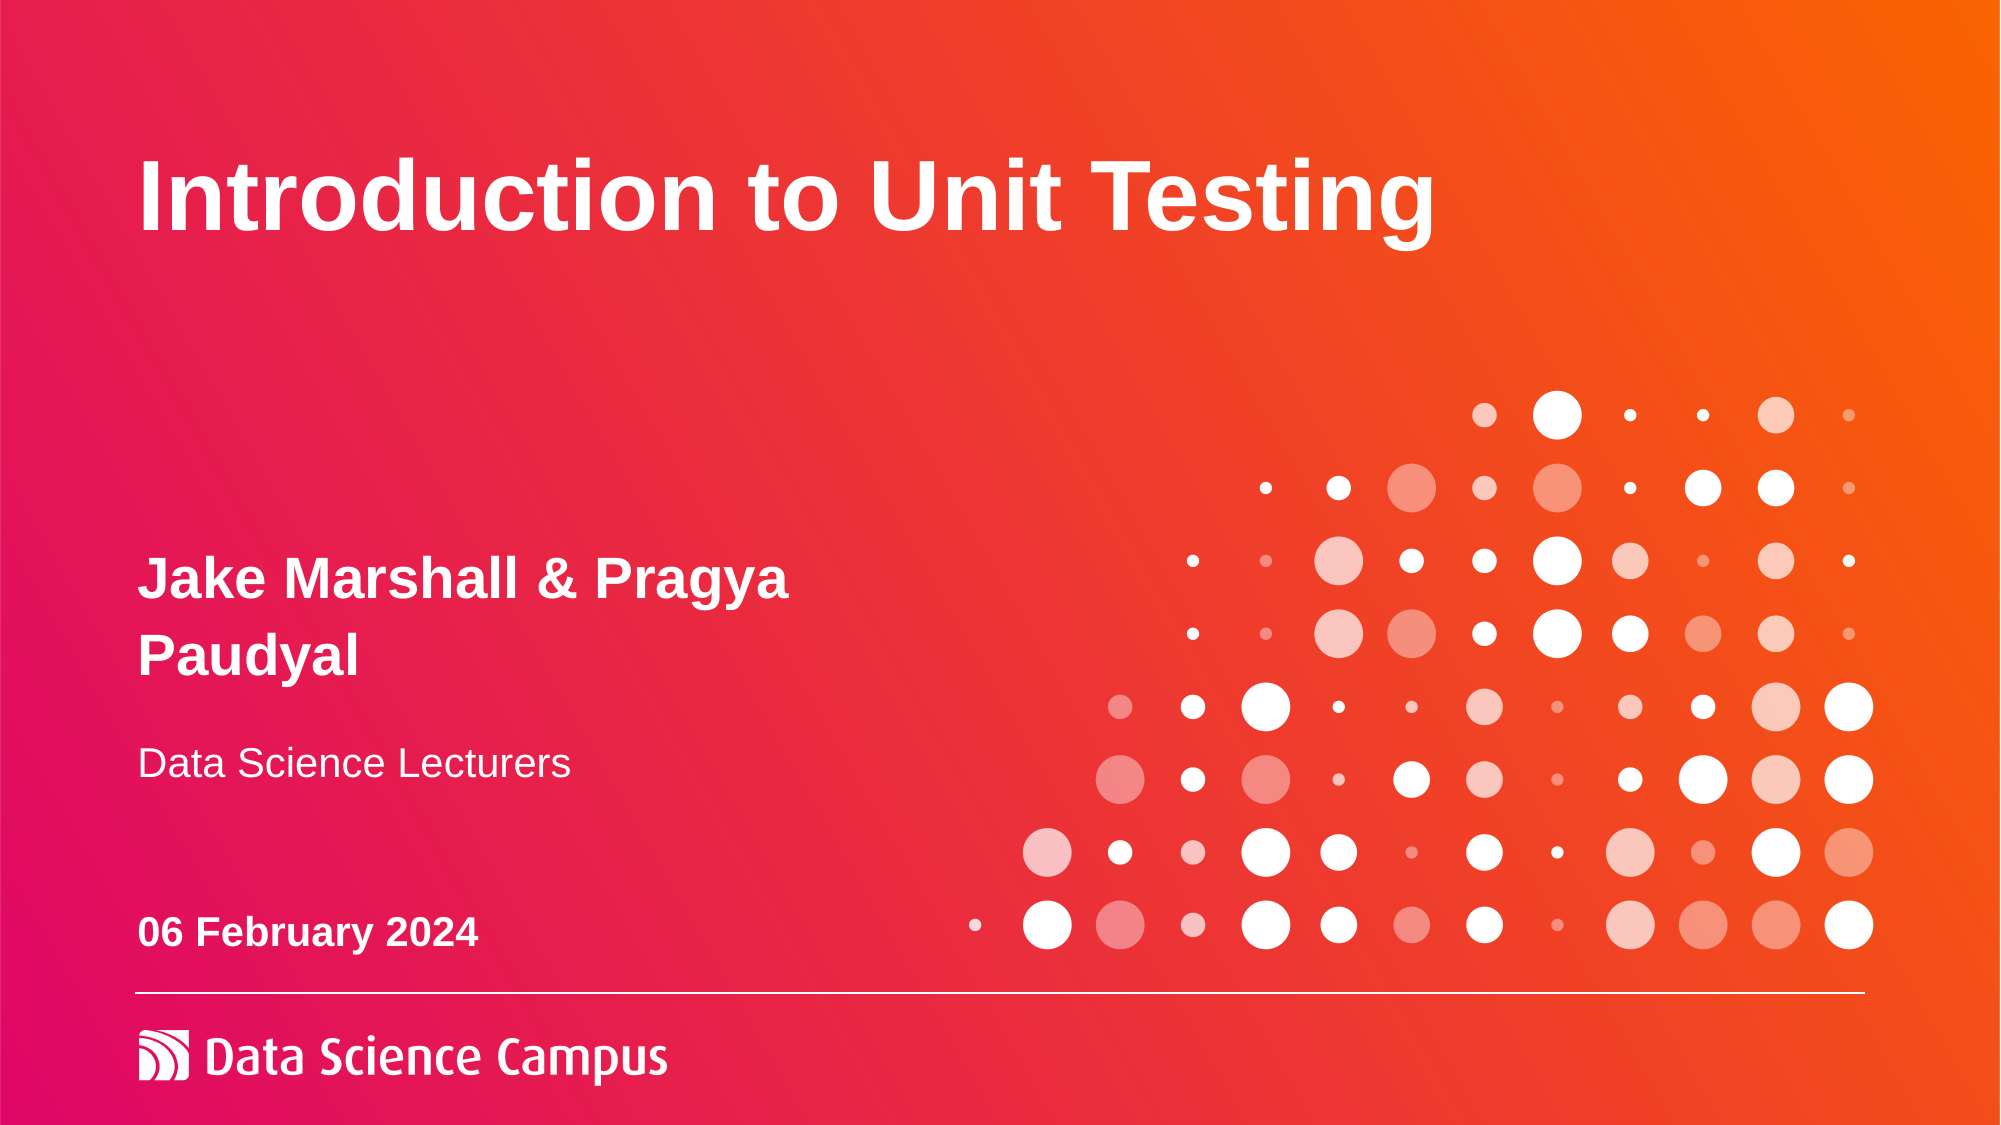

# Introduction to Unit Testing
Jake Marshall & Pragya Paudyal
Data Science Lecturers
06 February 2024